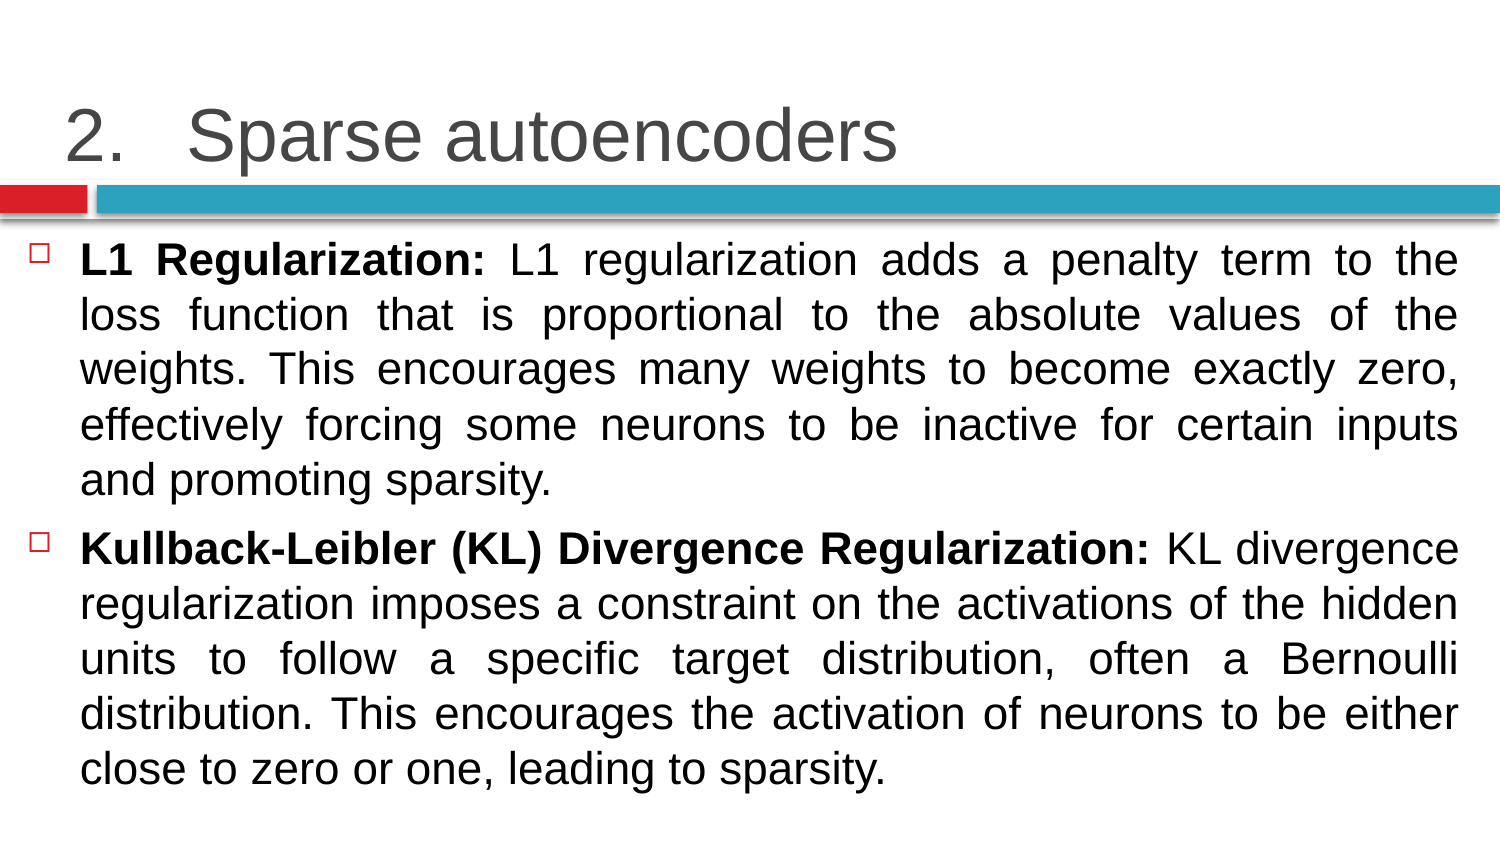

# Sparse autoencoders
L1 Regularization: L1 regularization adds a penalty term to the loss function that is proportional to the absolute values of the weights. This encourages many weights to become exactly zero, effectively forcing some neurons to be inactive for certain inputs and promoting sparsity.
Kullback-Leibler (KL) Divergence Regularization: KL divergence regularization imposes a constraint on the activations of the hidden units to follow a specific target distribution, often a Bernoulli distribution. This encourages the activation of neurons to be either close to zero or one, leading to sparsity.